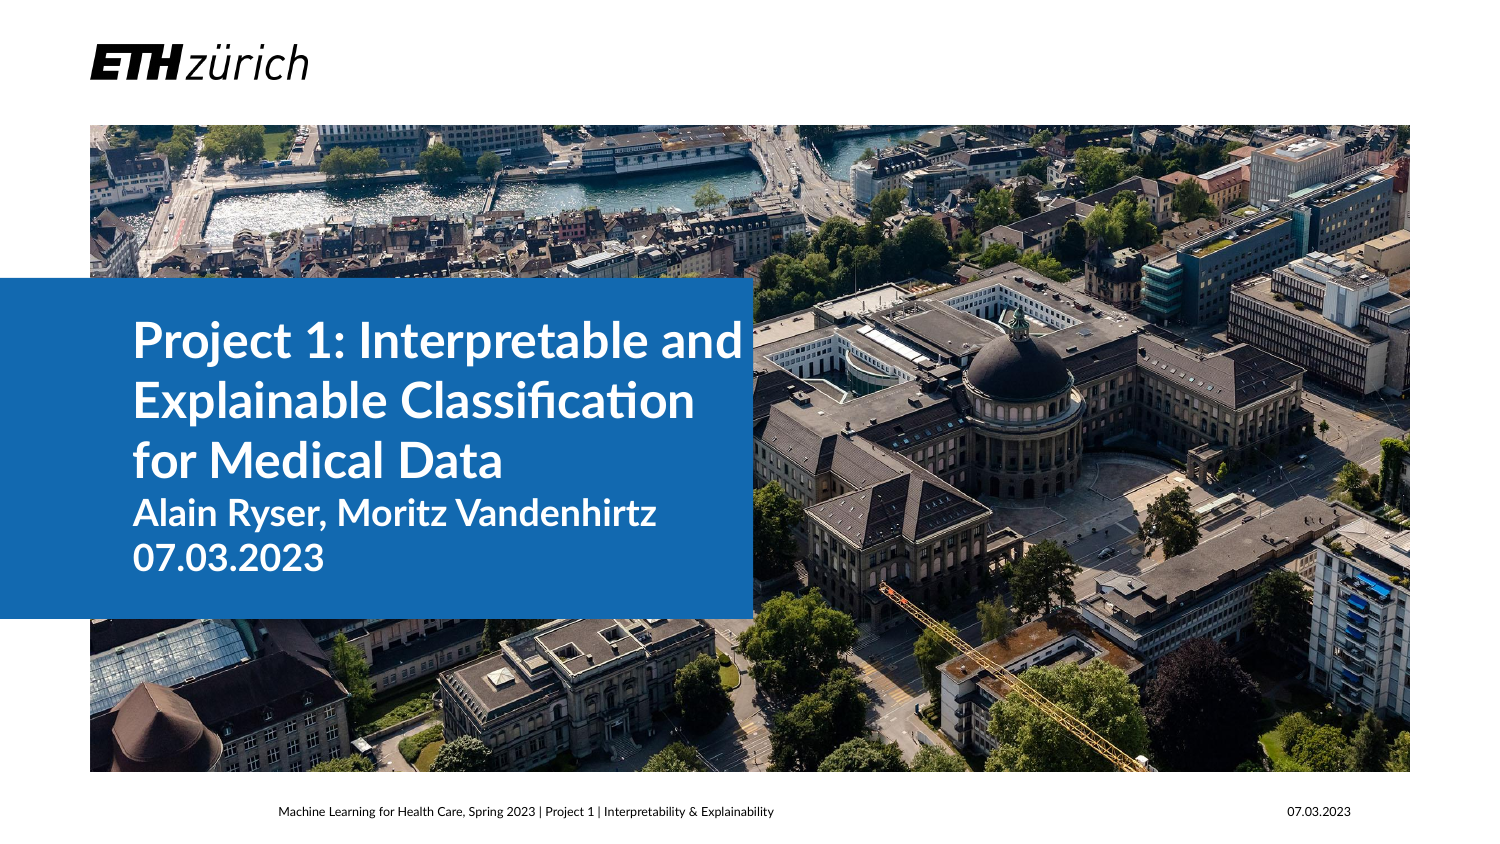

# Project 1: Interpretable and Explainable Classification for Medical Data
Alain Ryser, Moritz Vandenhirtz
07.03.2023

1